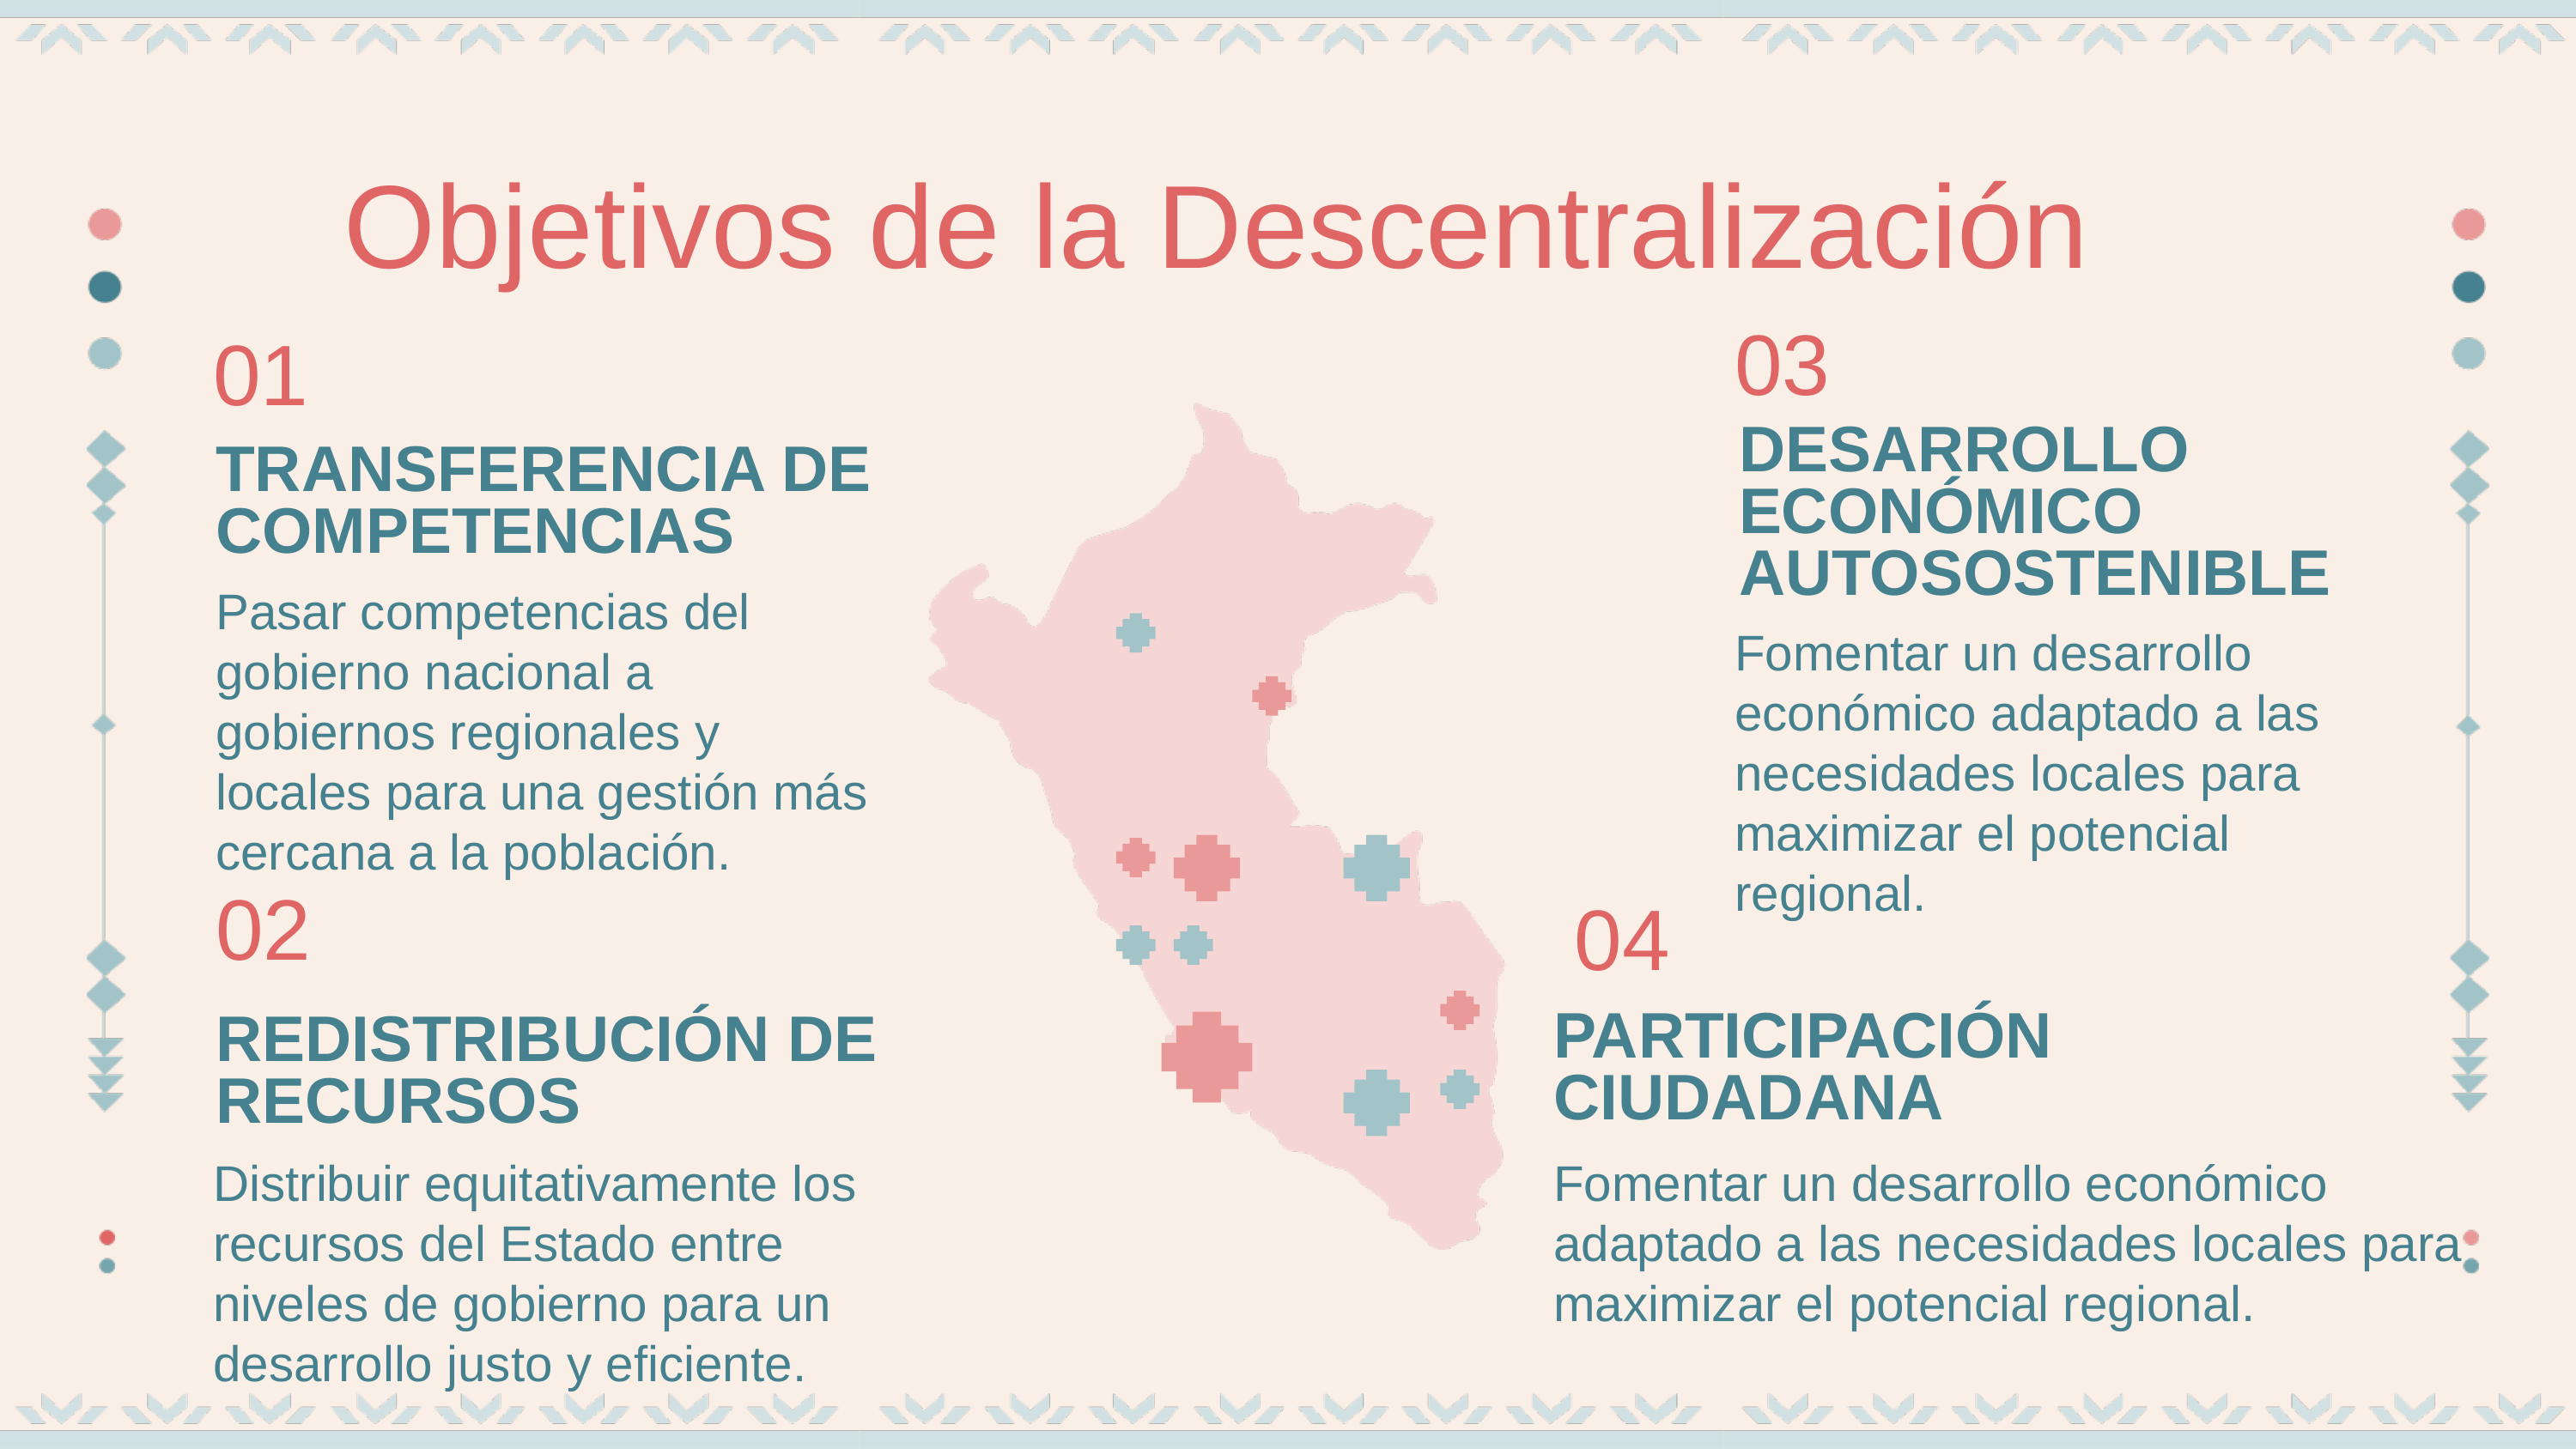

Objetivos de la Descentralización

03
01

DESARROLLO ECONÓMICO AUTOSOSTENIBLE
TRANSFERENCIA DE COMPETENCIAS
Pasar competencias del gobierno nacional a gobiernos regionales y locales para una gestión más cercana a la población.

Fomentar un desarrollo económico adaptado a las necesidades locales para maximizar el potencial regional.

02
04

PARTICIPACIÓN CIUDADANA

REDISTRIBUCIÓN DE RECURSOS

Distribuir equitativamente los recursos del Estado entre niveles de gobierno para un desarrollo justo y eficiente.
Fomentar un desarrollo económico adaptado a las necesidades locales para maximizar el potencial regional.